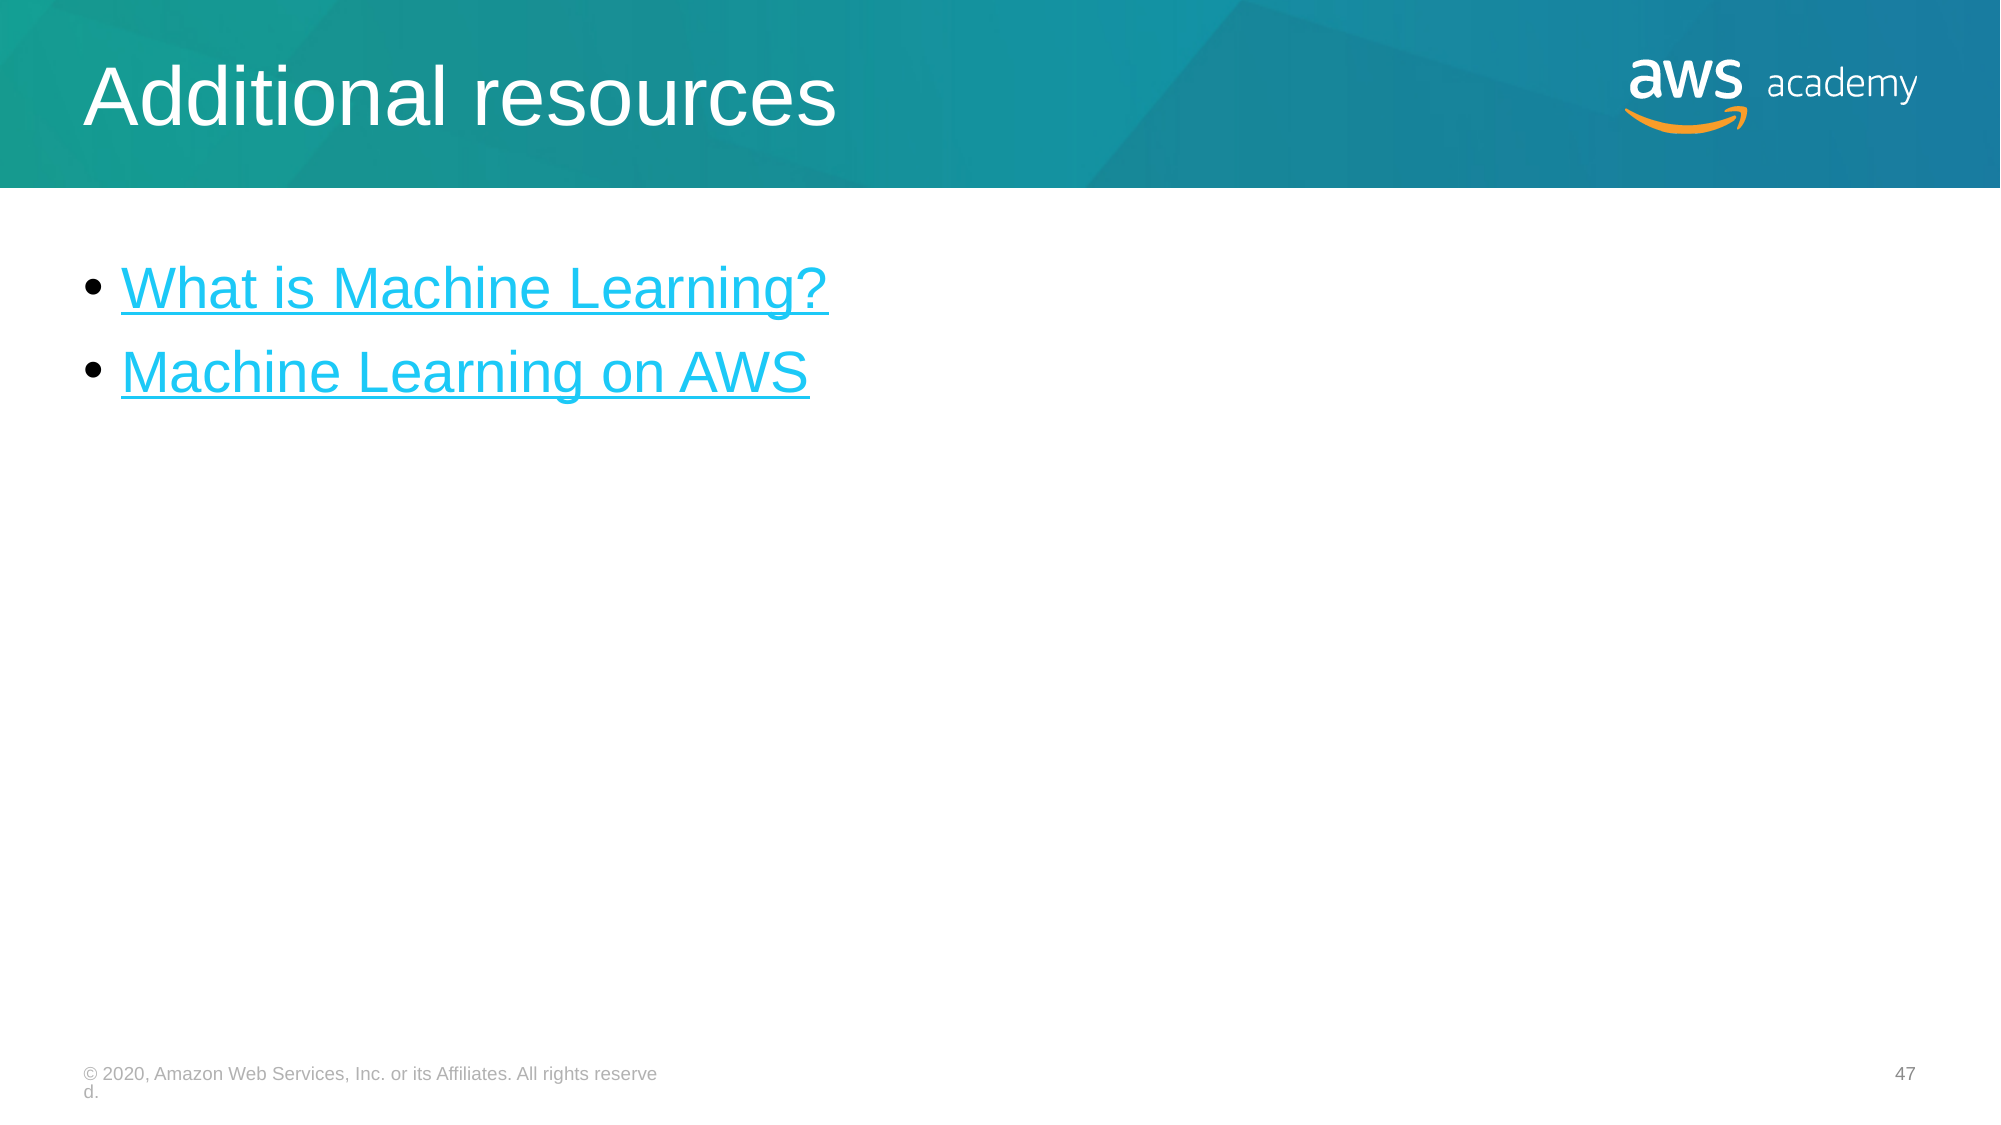

# Additional resources
What is Machine Learning?
Machine Learning on AWS

© 2020, Amazon Web Services, Inc. or its Affiliates. All rights reserved.
47